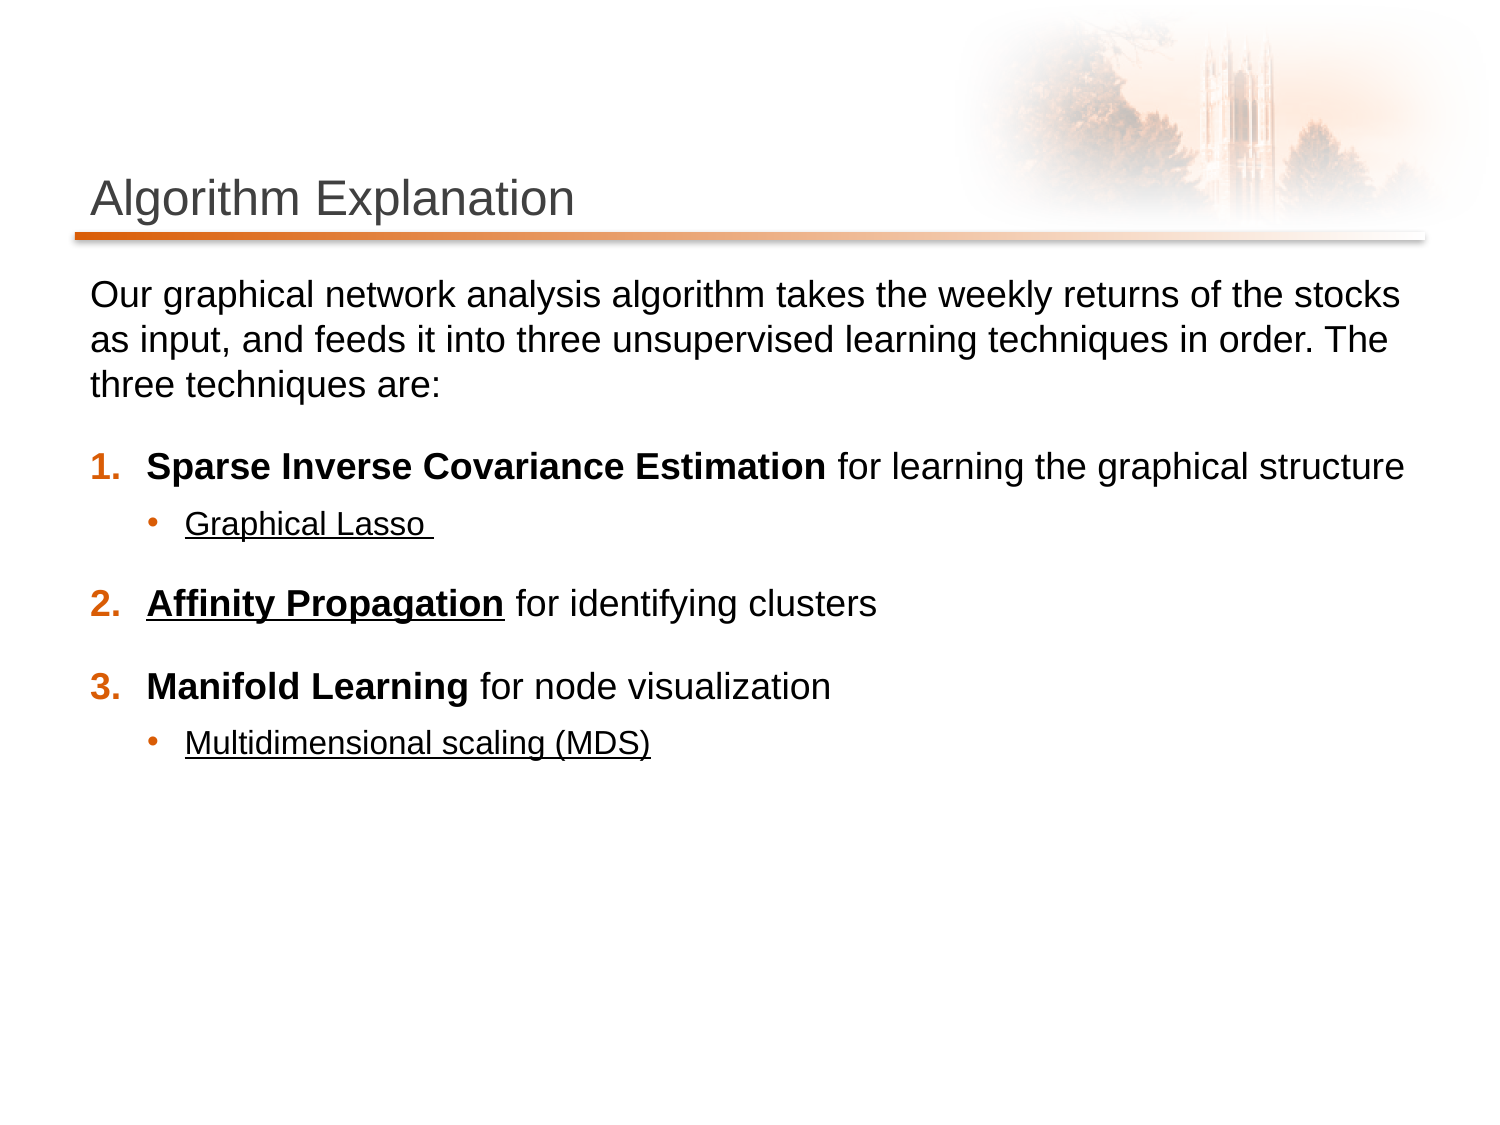

# Algorithm Explanation
Our graphical network analysis algorithm takes the weekly returns of the stocks as input, and feeds it into three unsupervised learning techniques in order. The three techniques are:
Sparse Inverse Covariance Estimation for learning the graphical structure
Graphical Lasso
Affinity Propagation for identifying clusters
Manifold Learning for node visualization
Multidimensional scaling (MDS)